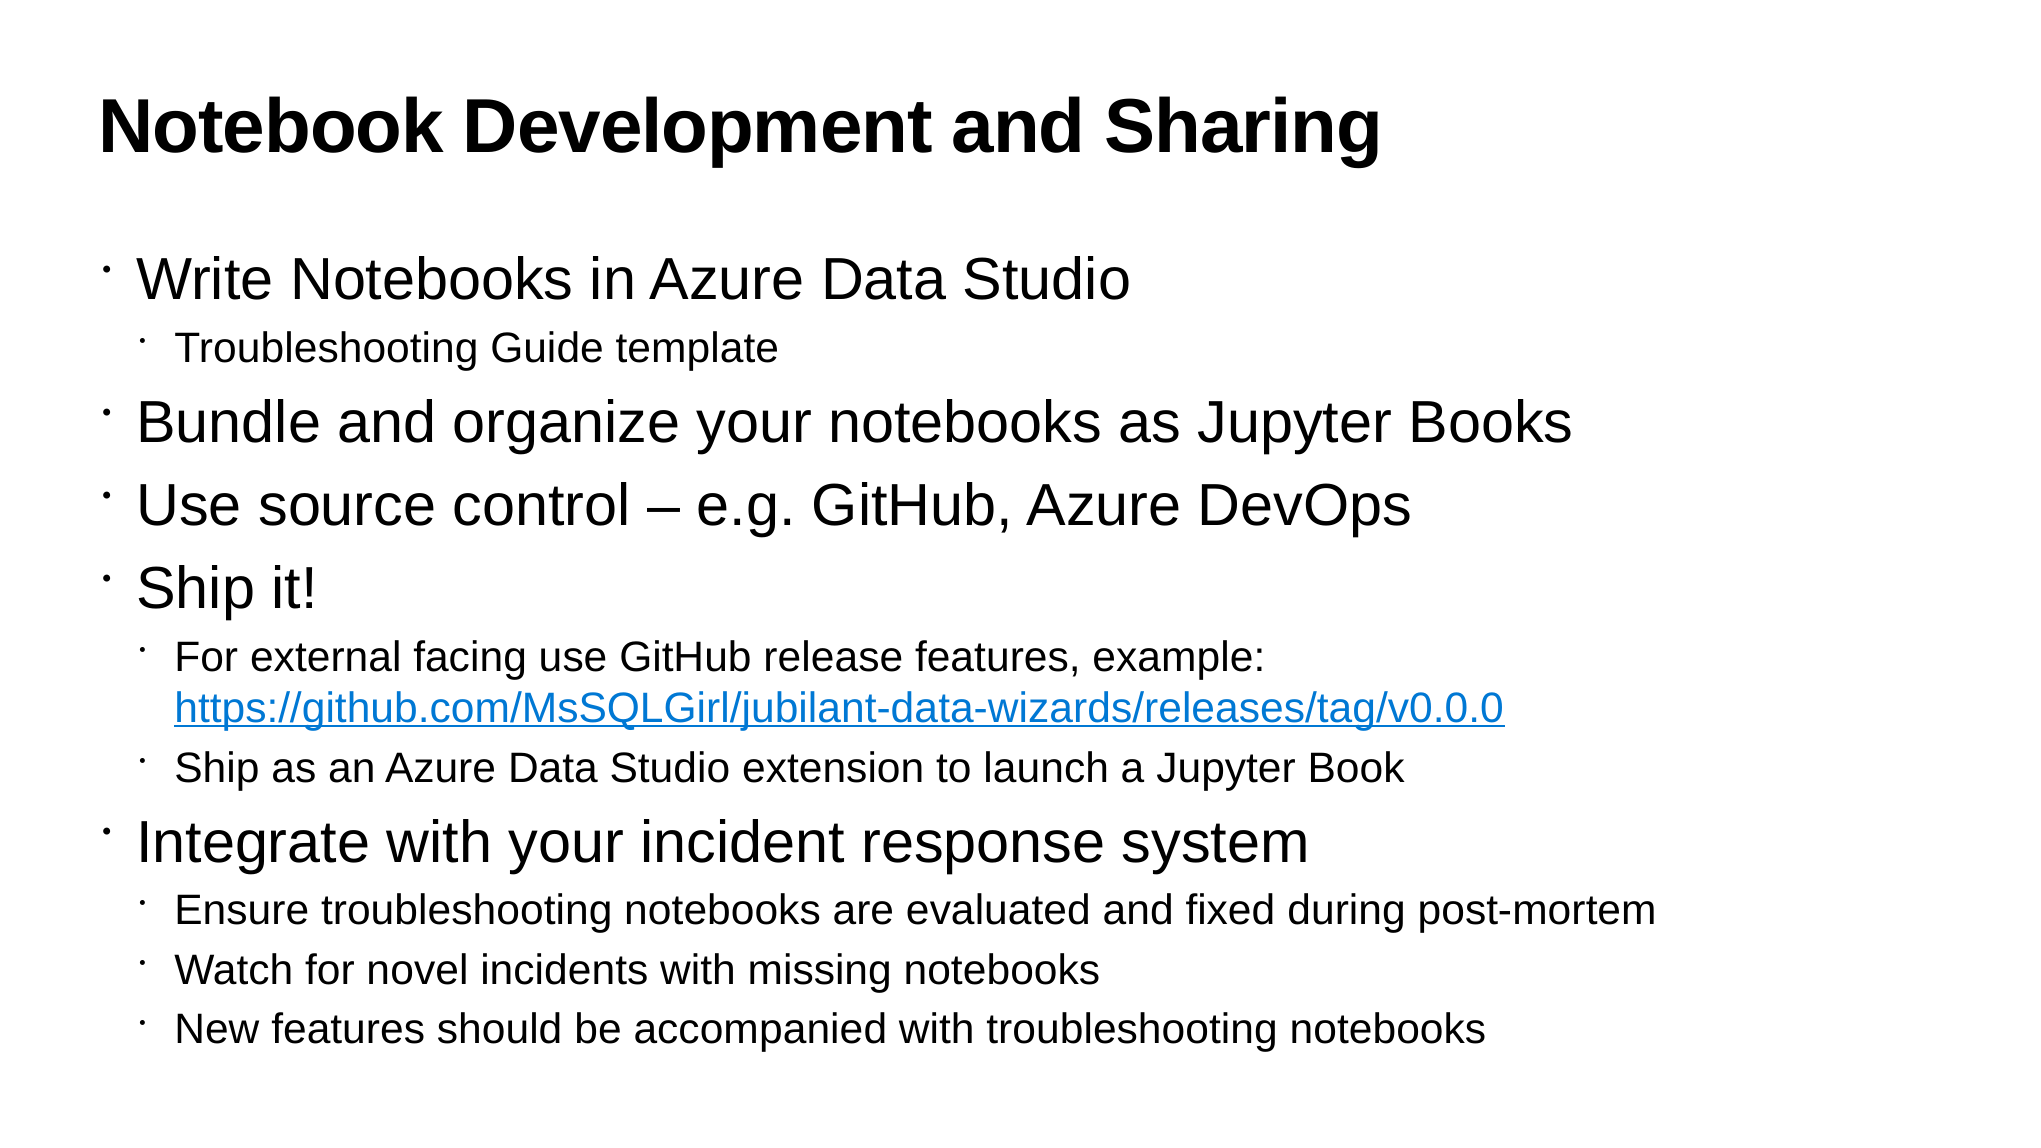

# Notebook Development and Sharing
Write Notebooks in Azure Data Studio
Troubleshooting Guide template
Bundle and organize your notebooks as Jupyter Books
Use source control – e.g. GitHub, Azure DevOps
Ship it!
For external facing use GitHub release features, example: https://github.com/MsSQLGirl/jubilant-data-wizards/releases/tag/v0.0.0
Ship as an Azure Data Studio extension to launch a Jupyter Book
Integrate with your incident response system
Ensure troubleshooting notebooks are evaluated and fixed during post-mortem
Watch for novel incidents with missing notebooks
New features should be accompanied with troubleshooting notebooks